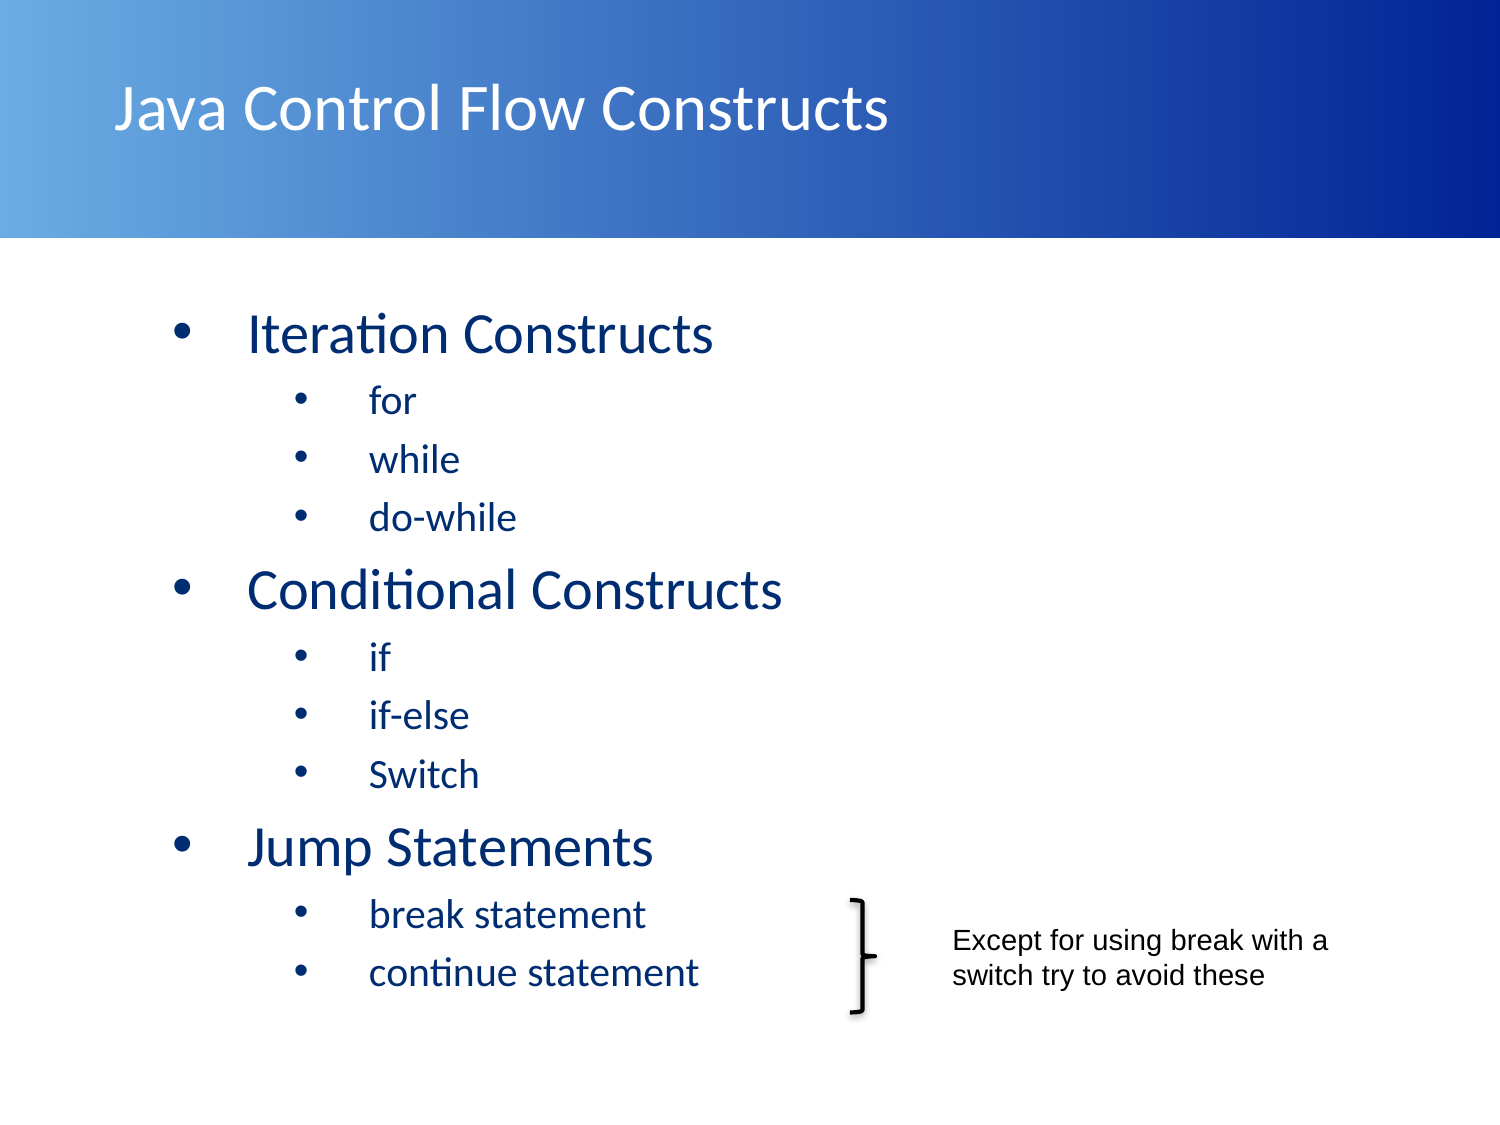

# Java Control Flow Constructs

Iteration Constructs
for
while
do-while
Conditional Constructs
if
if-else
Switch
Jump Statements
break statement
continue statement

Except for using break with a switch try to avoid these